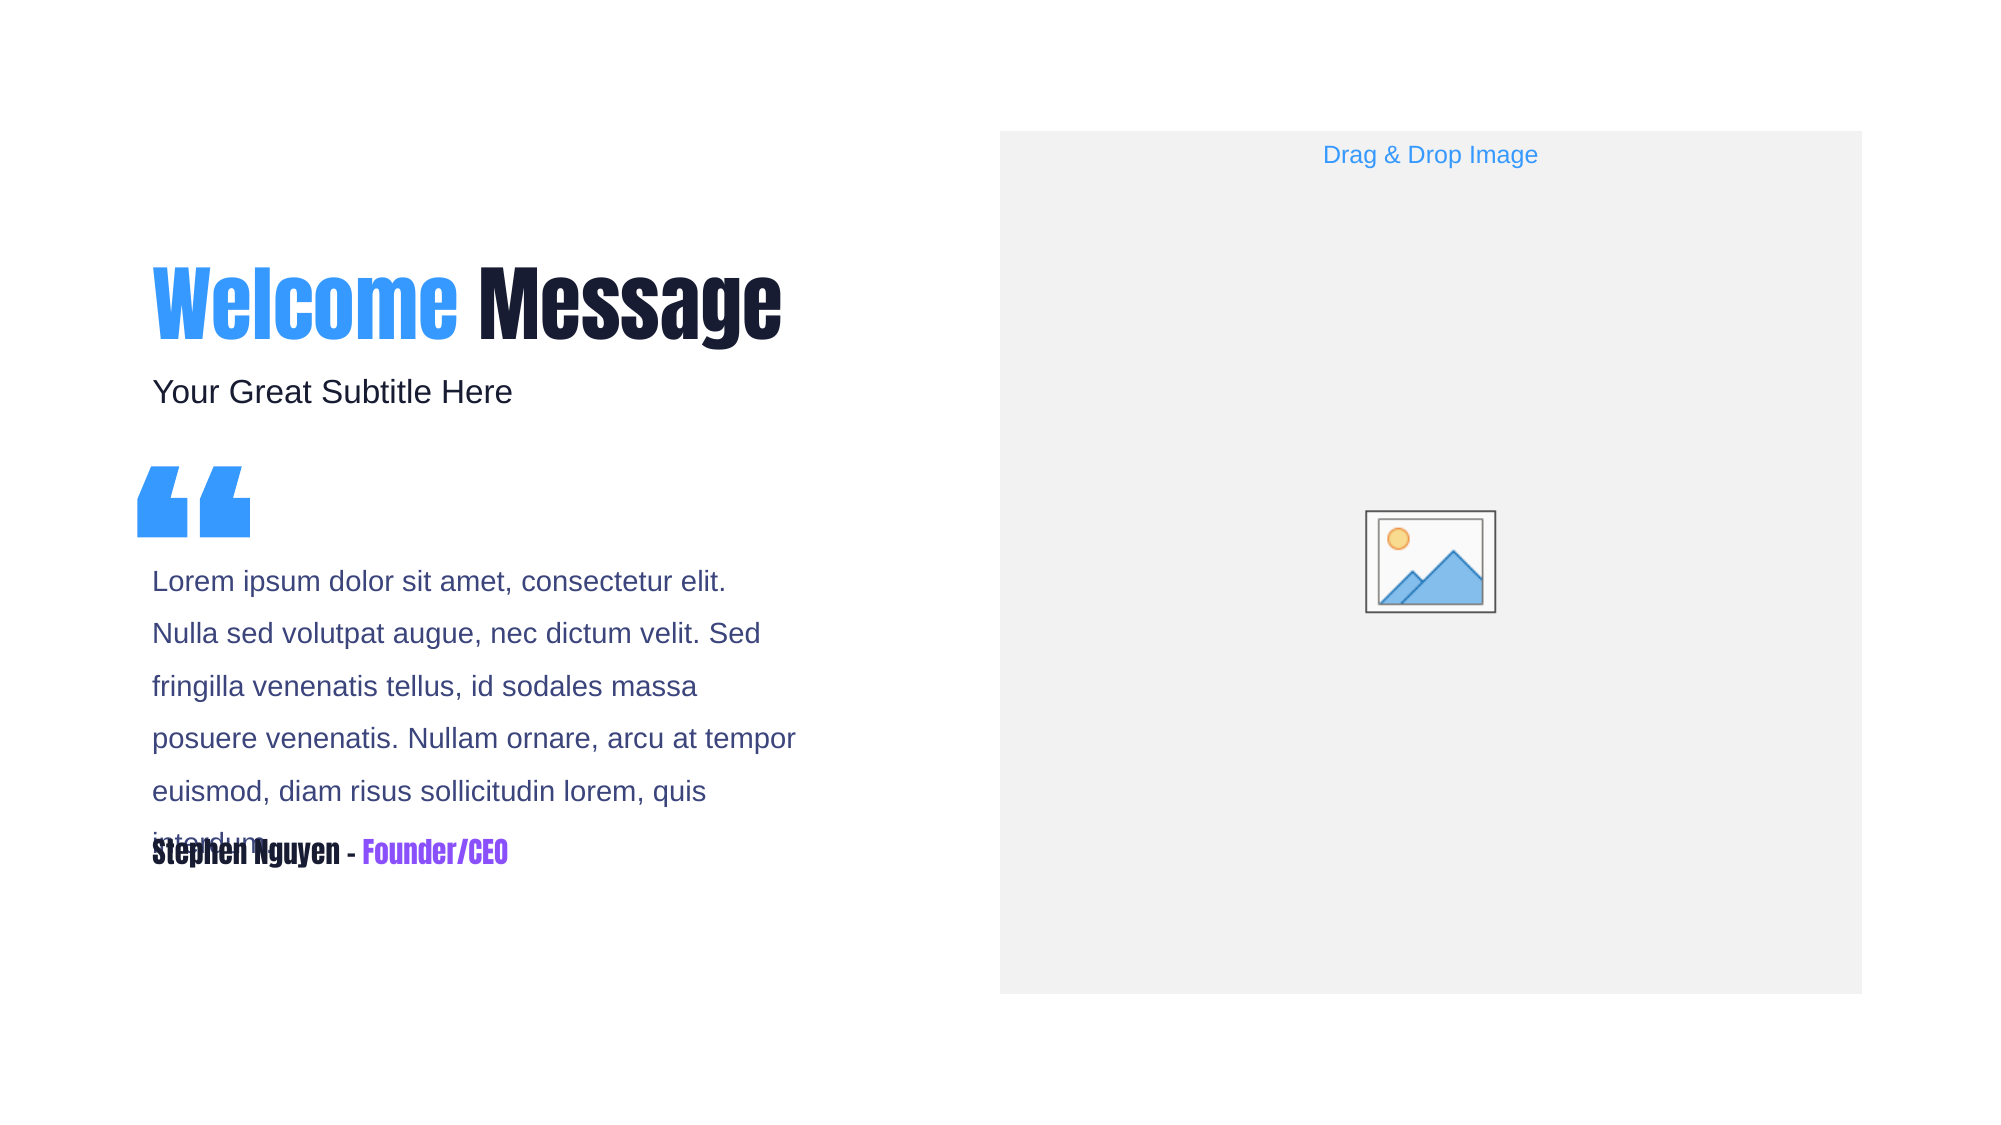

Welcome Message
Your Great Subtitle Here

Lorem ipsum dolor sit amet, consectetur elit. Nulla sed volutpat augue, nec dictum velit. Sed fringilla venenatis tellus, id sodales massa posuere venenatis. Nullam ornare, arcu at tempor euismod, diam risus sollicitudin lorem, quis interdum.
Stephen Nguyen – Founder/CEO